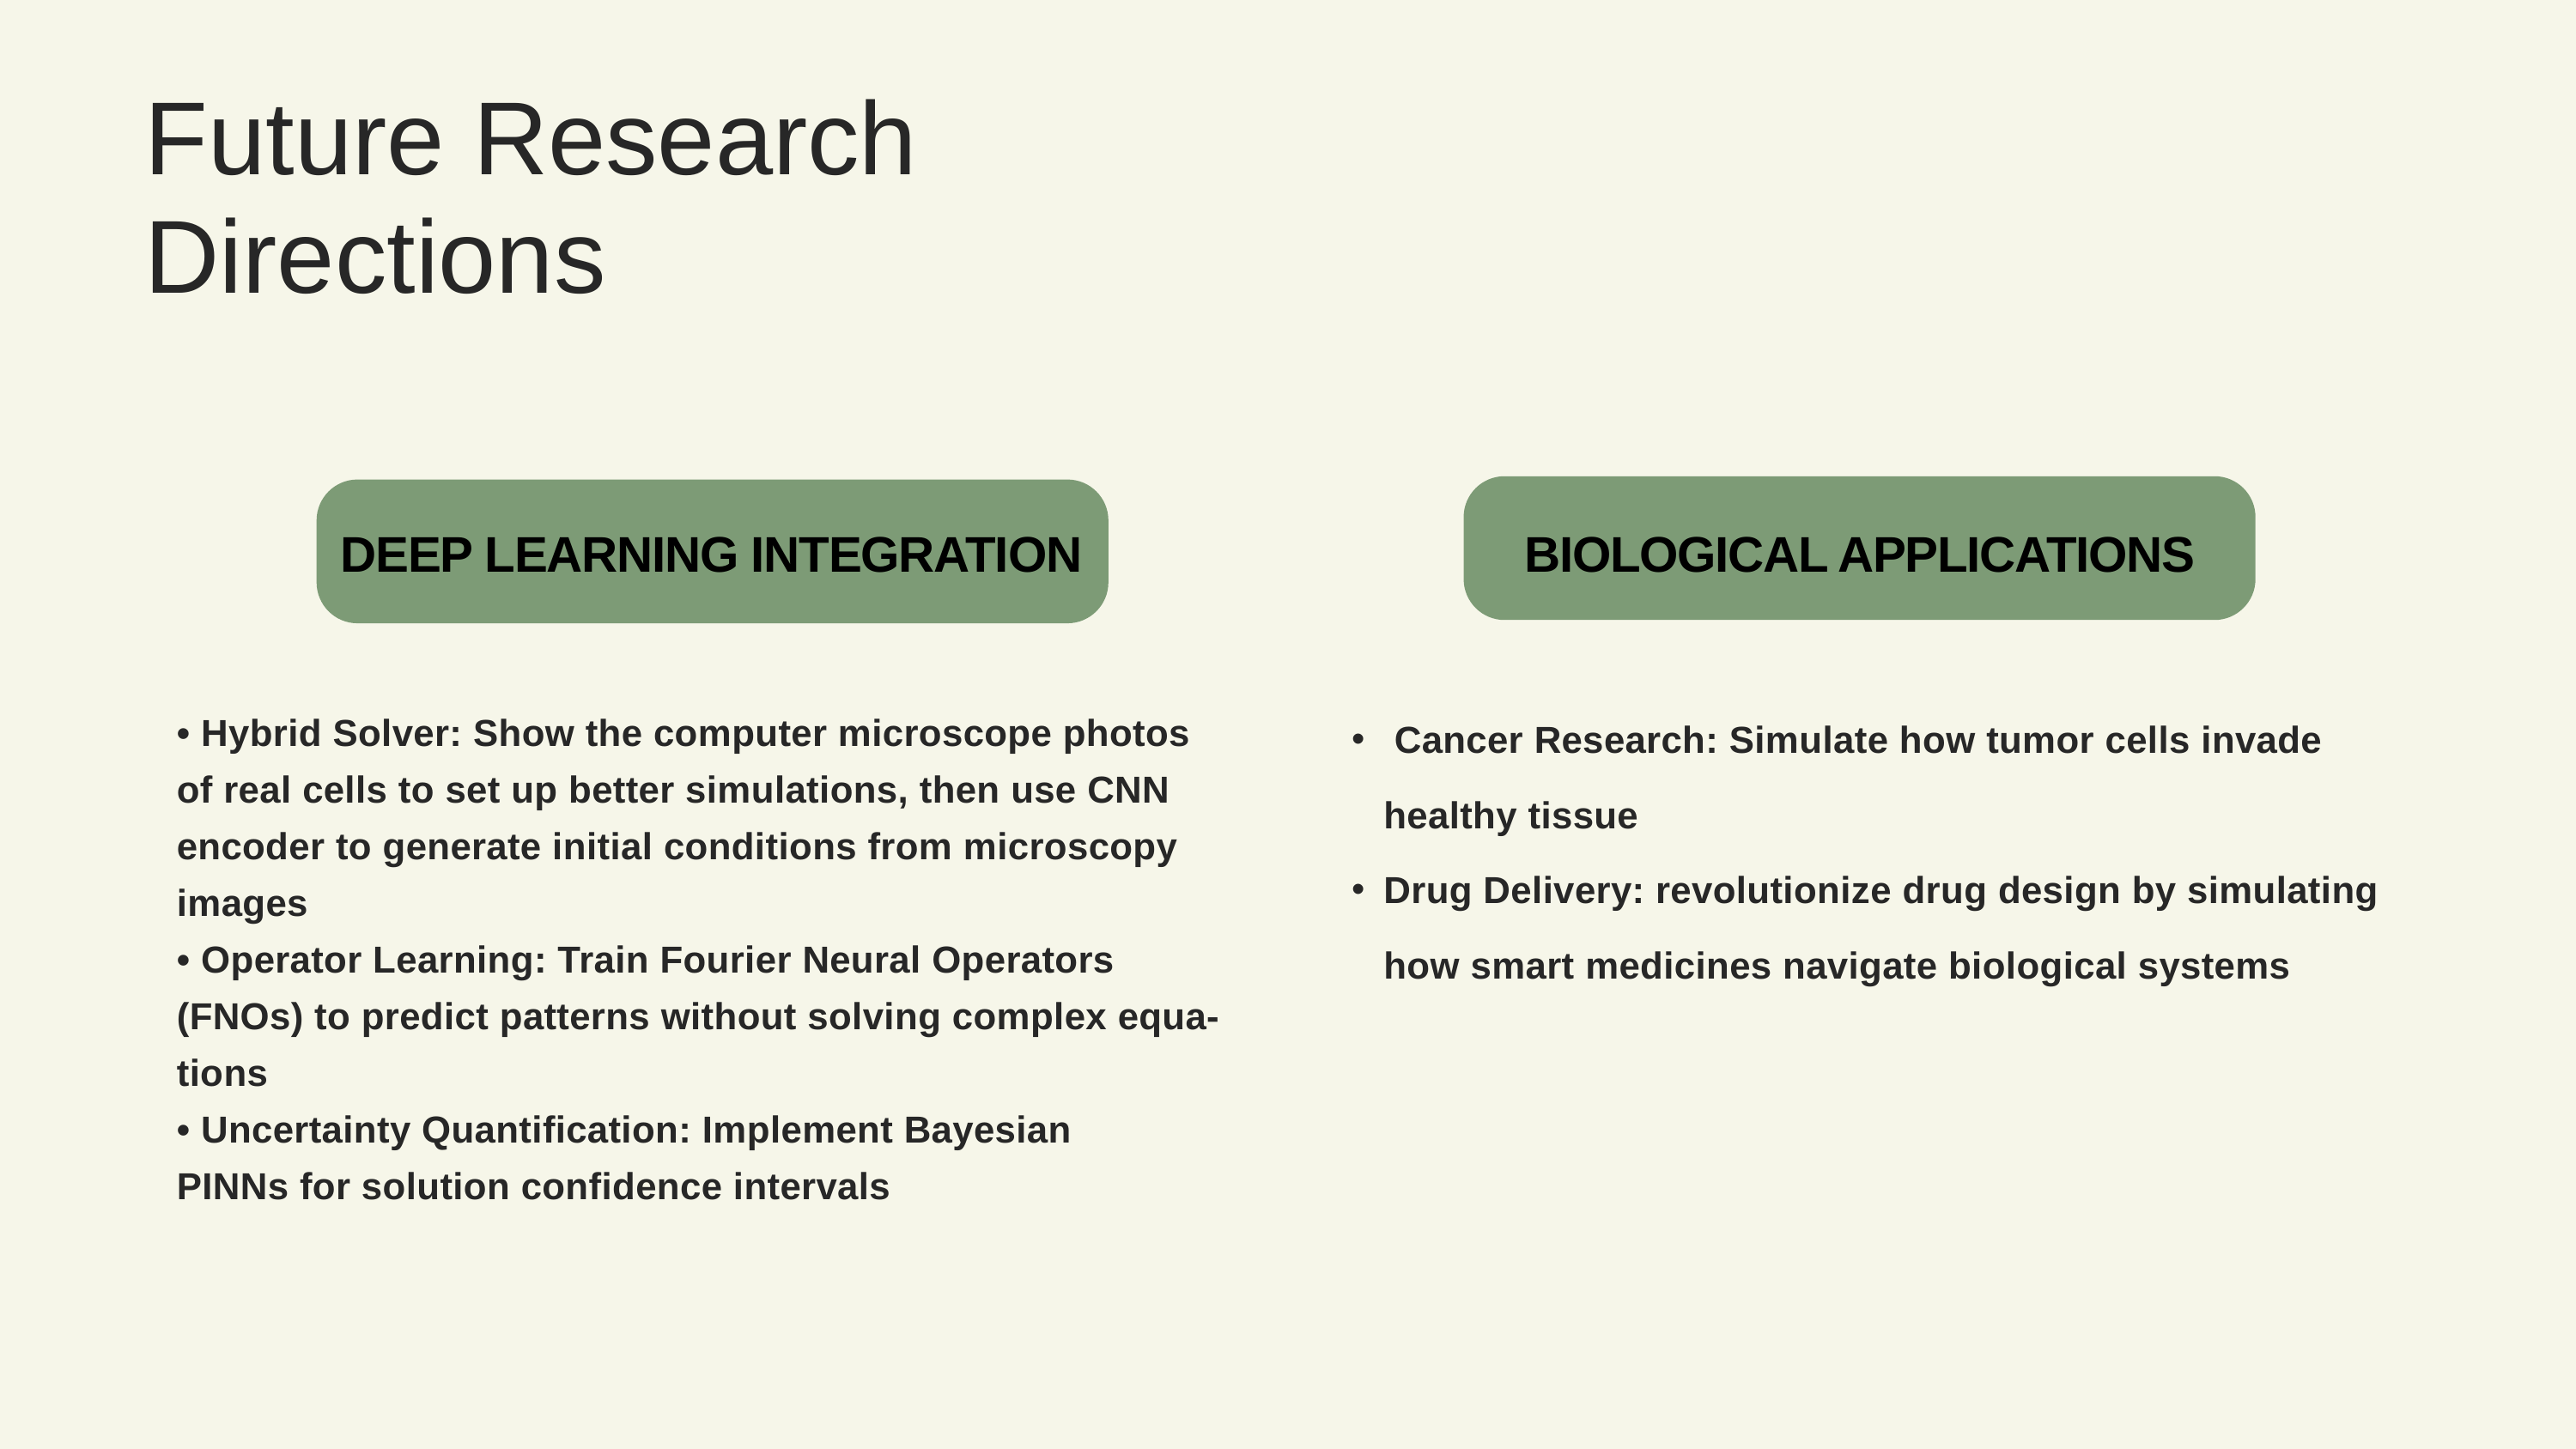

Future Research Directions

BIOLOGICAL APPLICATIONS
 Cancer Research: Simulate how tumor cells invade healthy tissue
Drug Delivery: revolutionize drug design by simulating how smart medicines navigate biological systems

DEEP LEARNING INTEGRATION
• Hybrid Solver: Show the computer microscope photos
of real cells to set up better simulations, then use CNN
encoder to generate initial conditions from microscopy
images
• Operator Learning: Train Fourier Neural Operators
(FNOs) to predict patterns without solving complex equa-
tions
• Uncertainty Quantification: Implement Bayesian
PINNs for solution confidence intervals